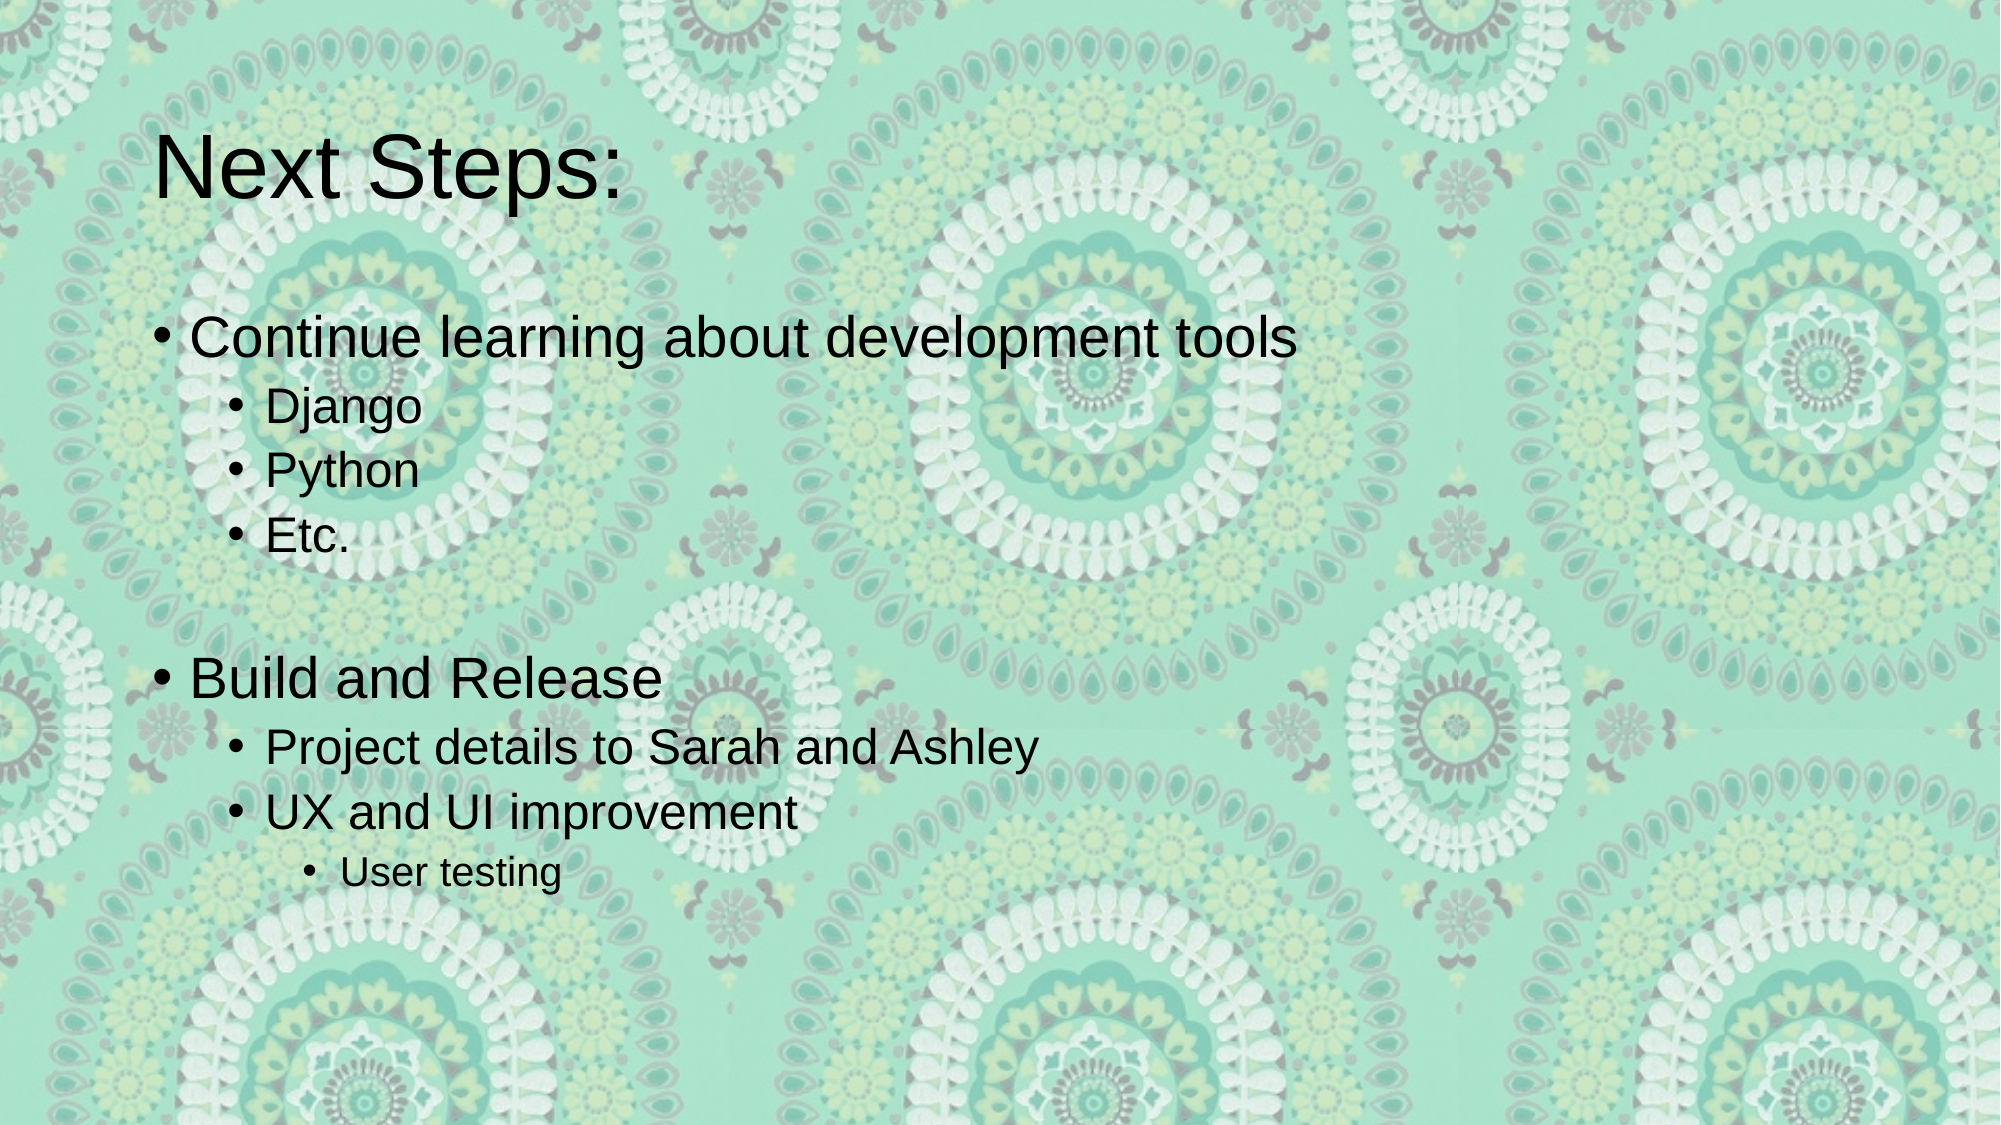

# Next Steps:
Continue learning about development tools
Django
Python
Etc.

Build and Release
Project details to Sarah and Ashley
UX and UI improvement
User testing